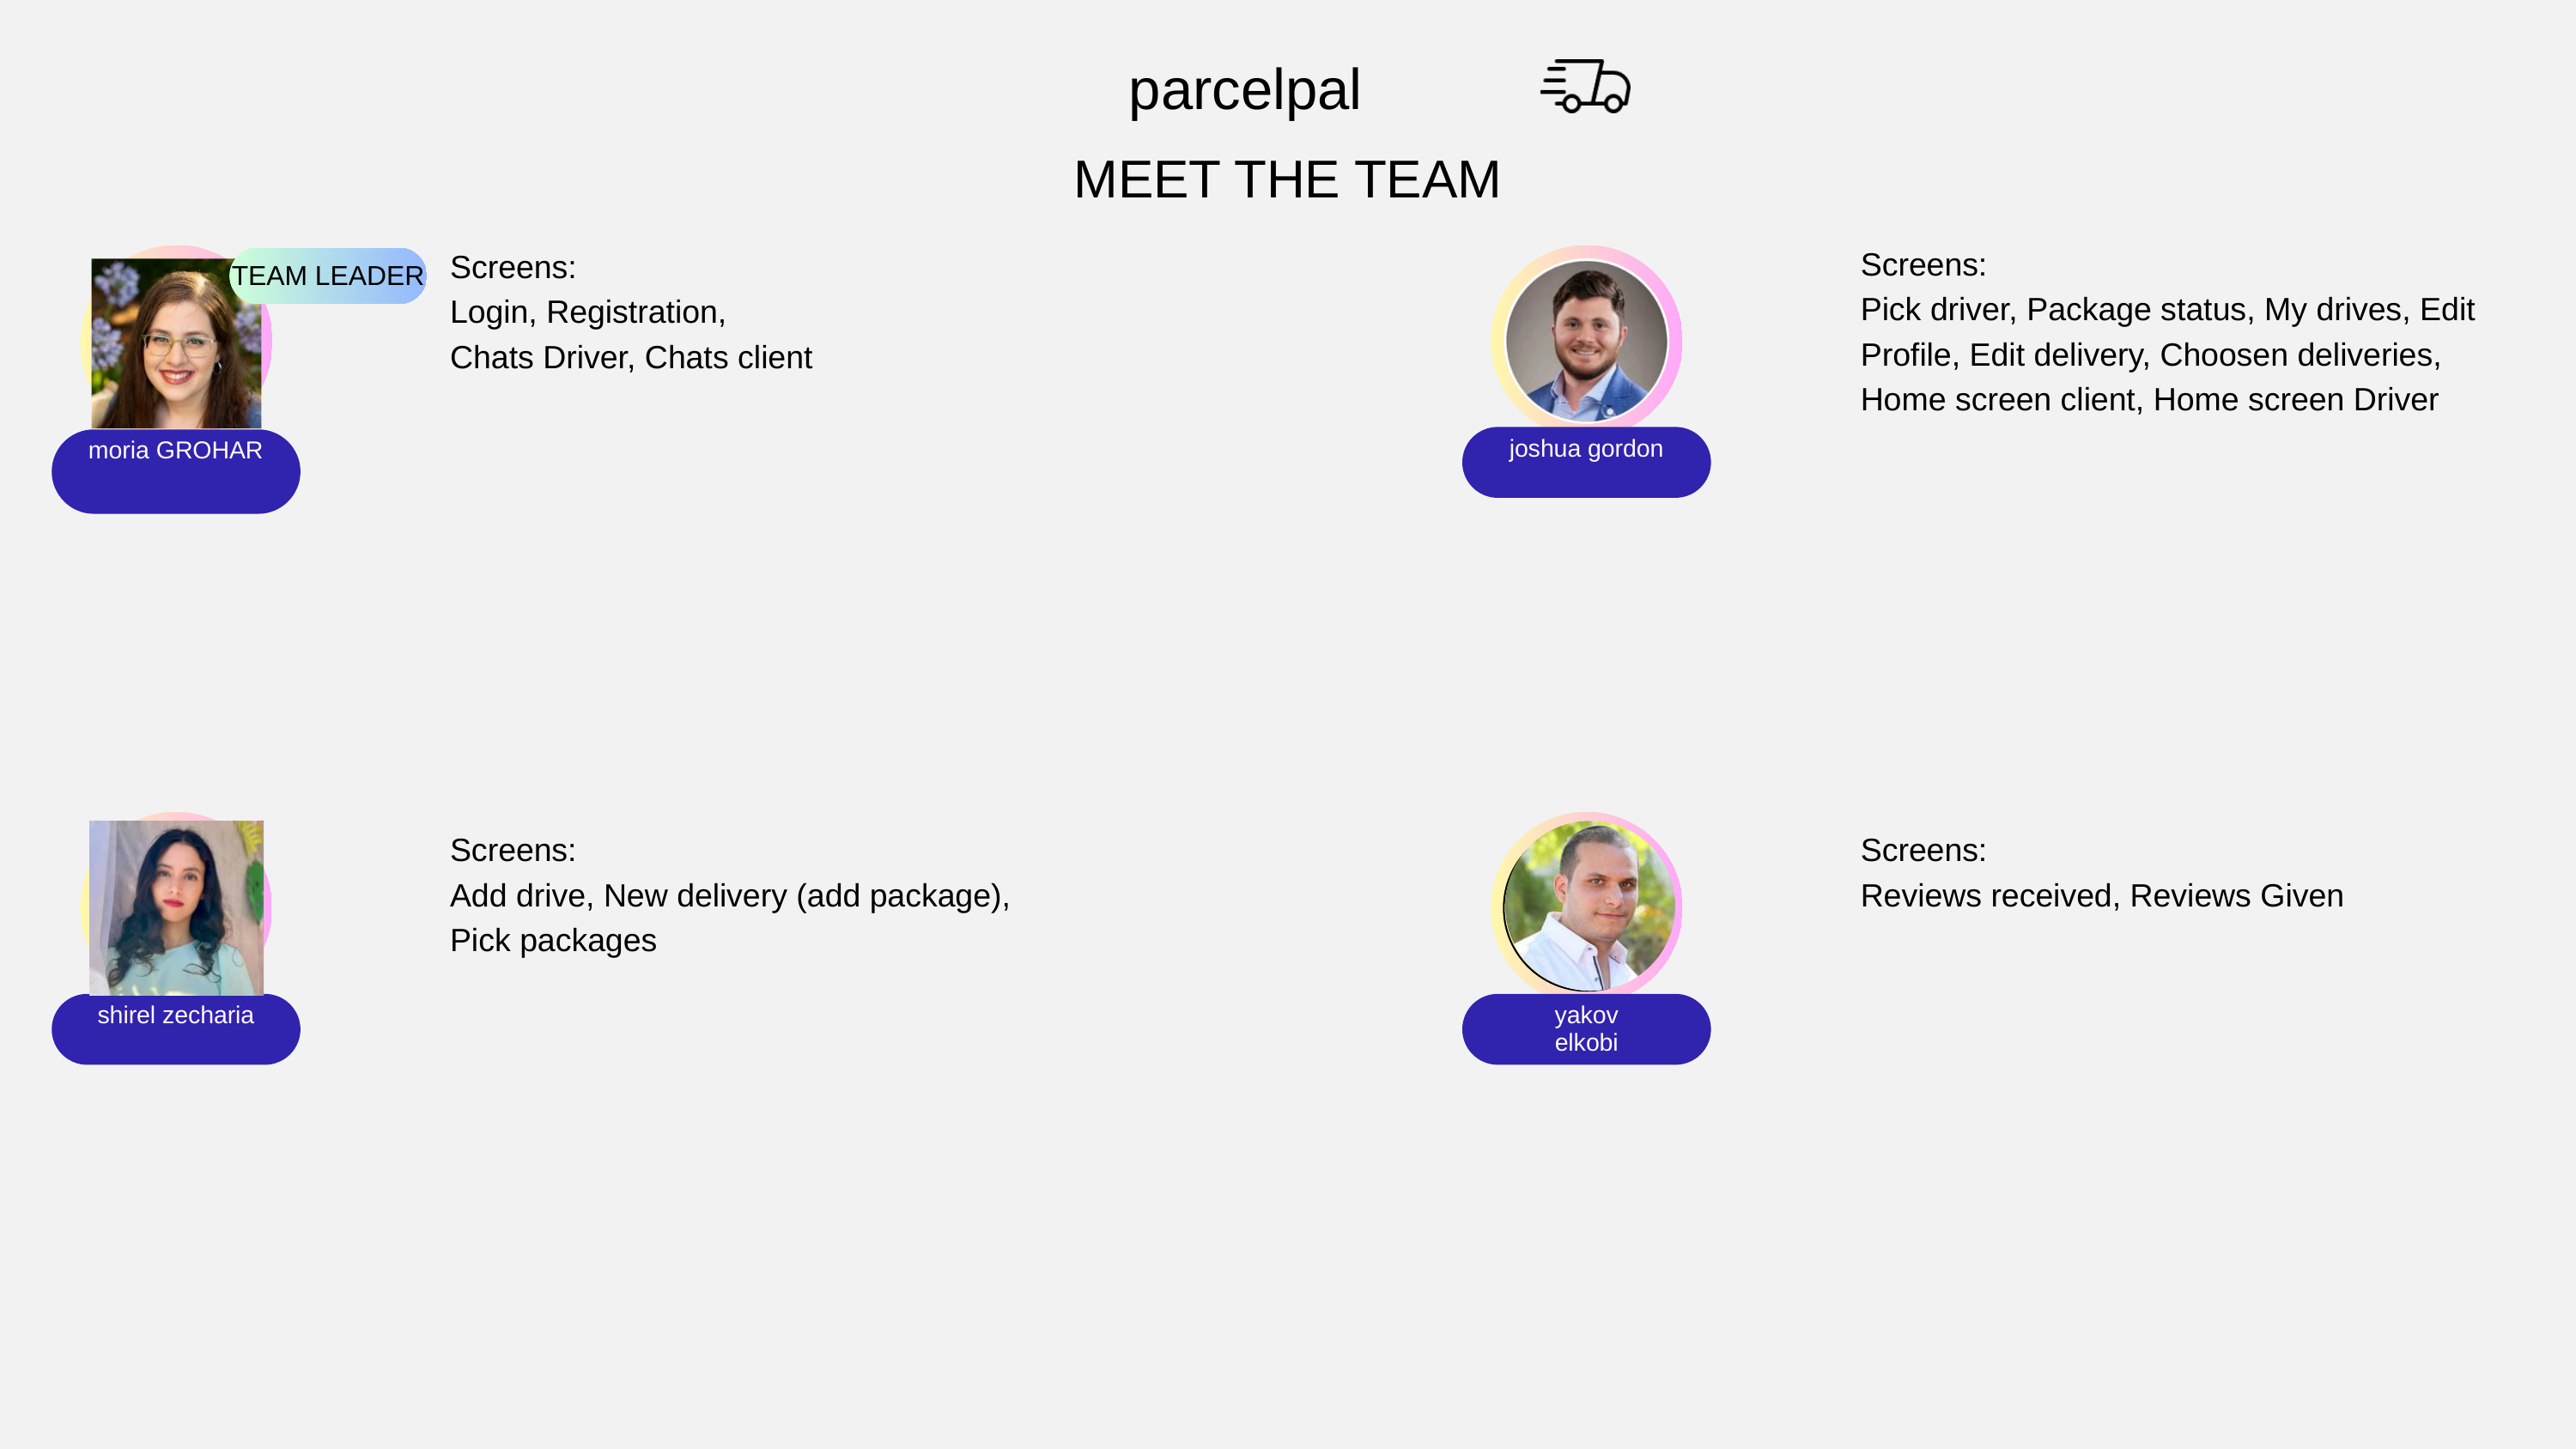

parcelpal

MEET THE TEAM
Screens:
Pick driver, Package status, My drives, Edit Profile, Edit delivery, Choosen deliveries, Home screen client, Home screen Driver
Screens:
Login, Registration,
Chats Driver, Chats client

joshua gordon

TEAM LEADER

moria GROHAR

Screens:
Add drive, New delivery (add package),
Pick packages

Screens:
Reviews received, Reviews Given

shirel zecharia
yakov
elkobi